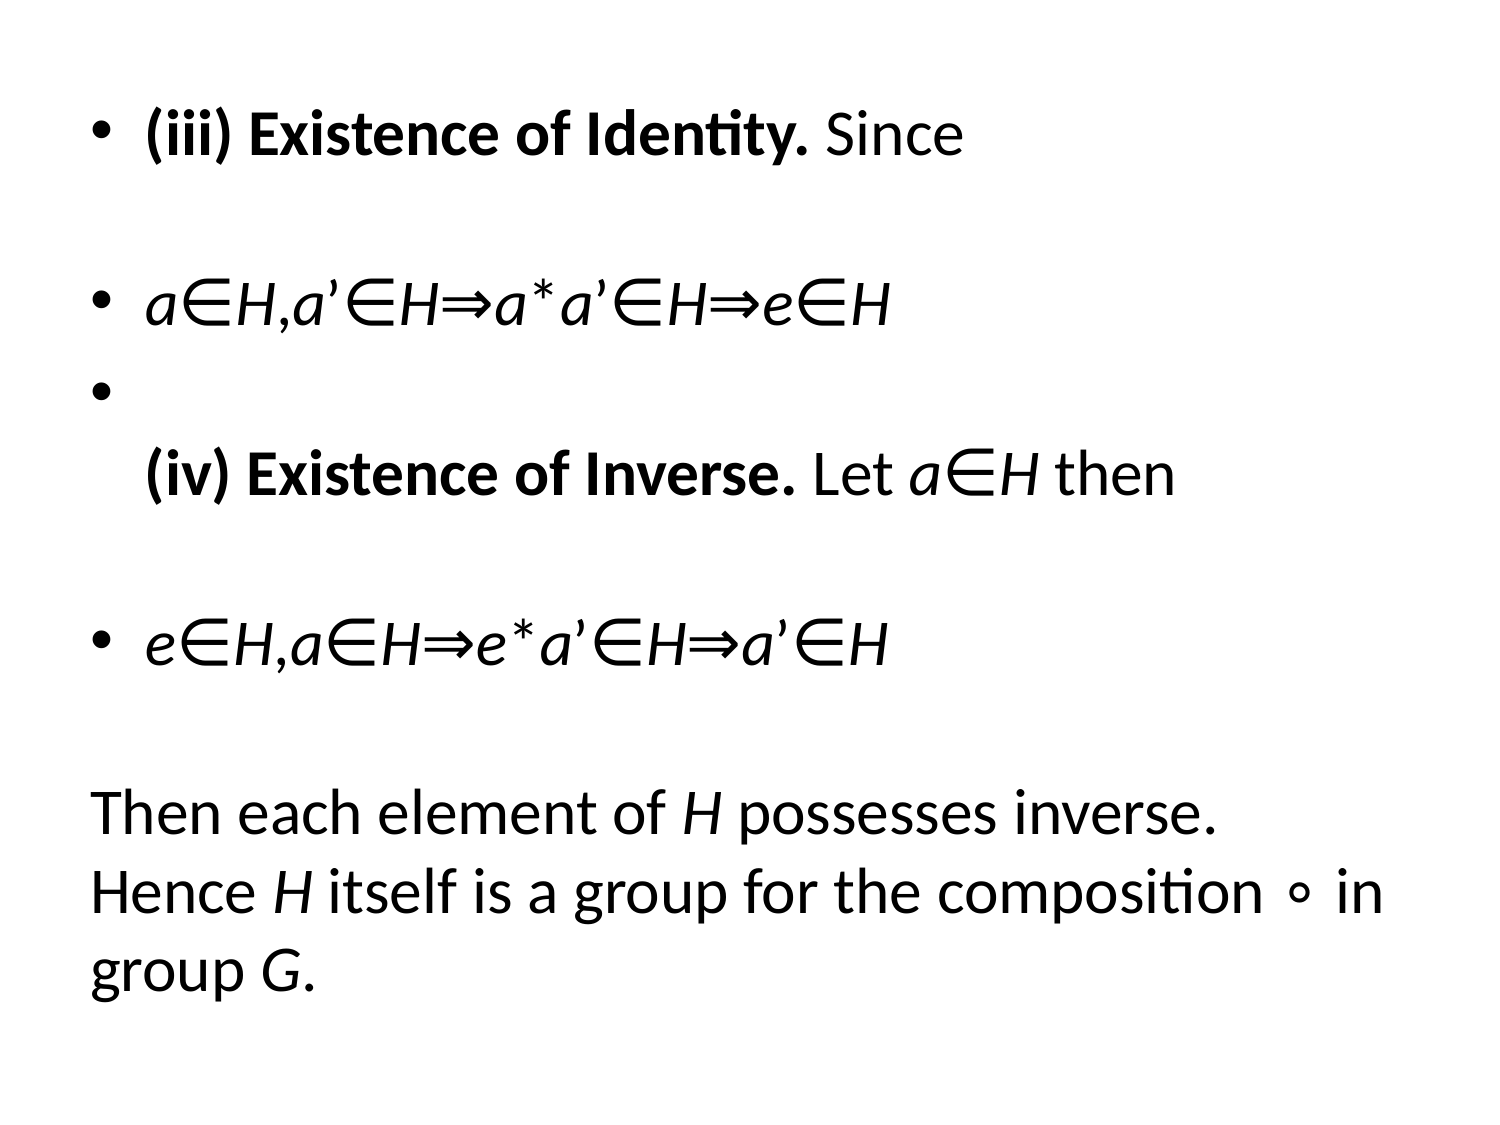

(iii) Existence of Identity. Since
a∈H,a’∈H⇒a*a’∈H⇒e∈H
(iv) Existence of Inverse. Let a∈H then
e∈H,a∈H⇒e*a’∈H⇒a’∈H
Then each element of H possesses inverse.
Hence H itself is a group for the composition ∘ in group G.